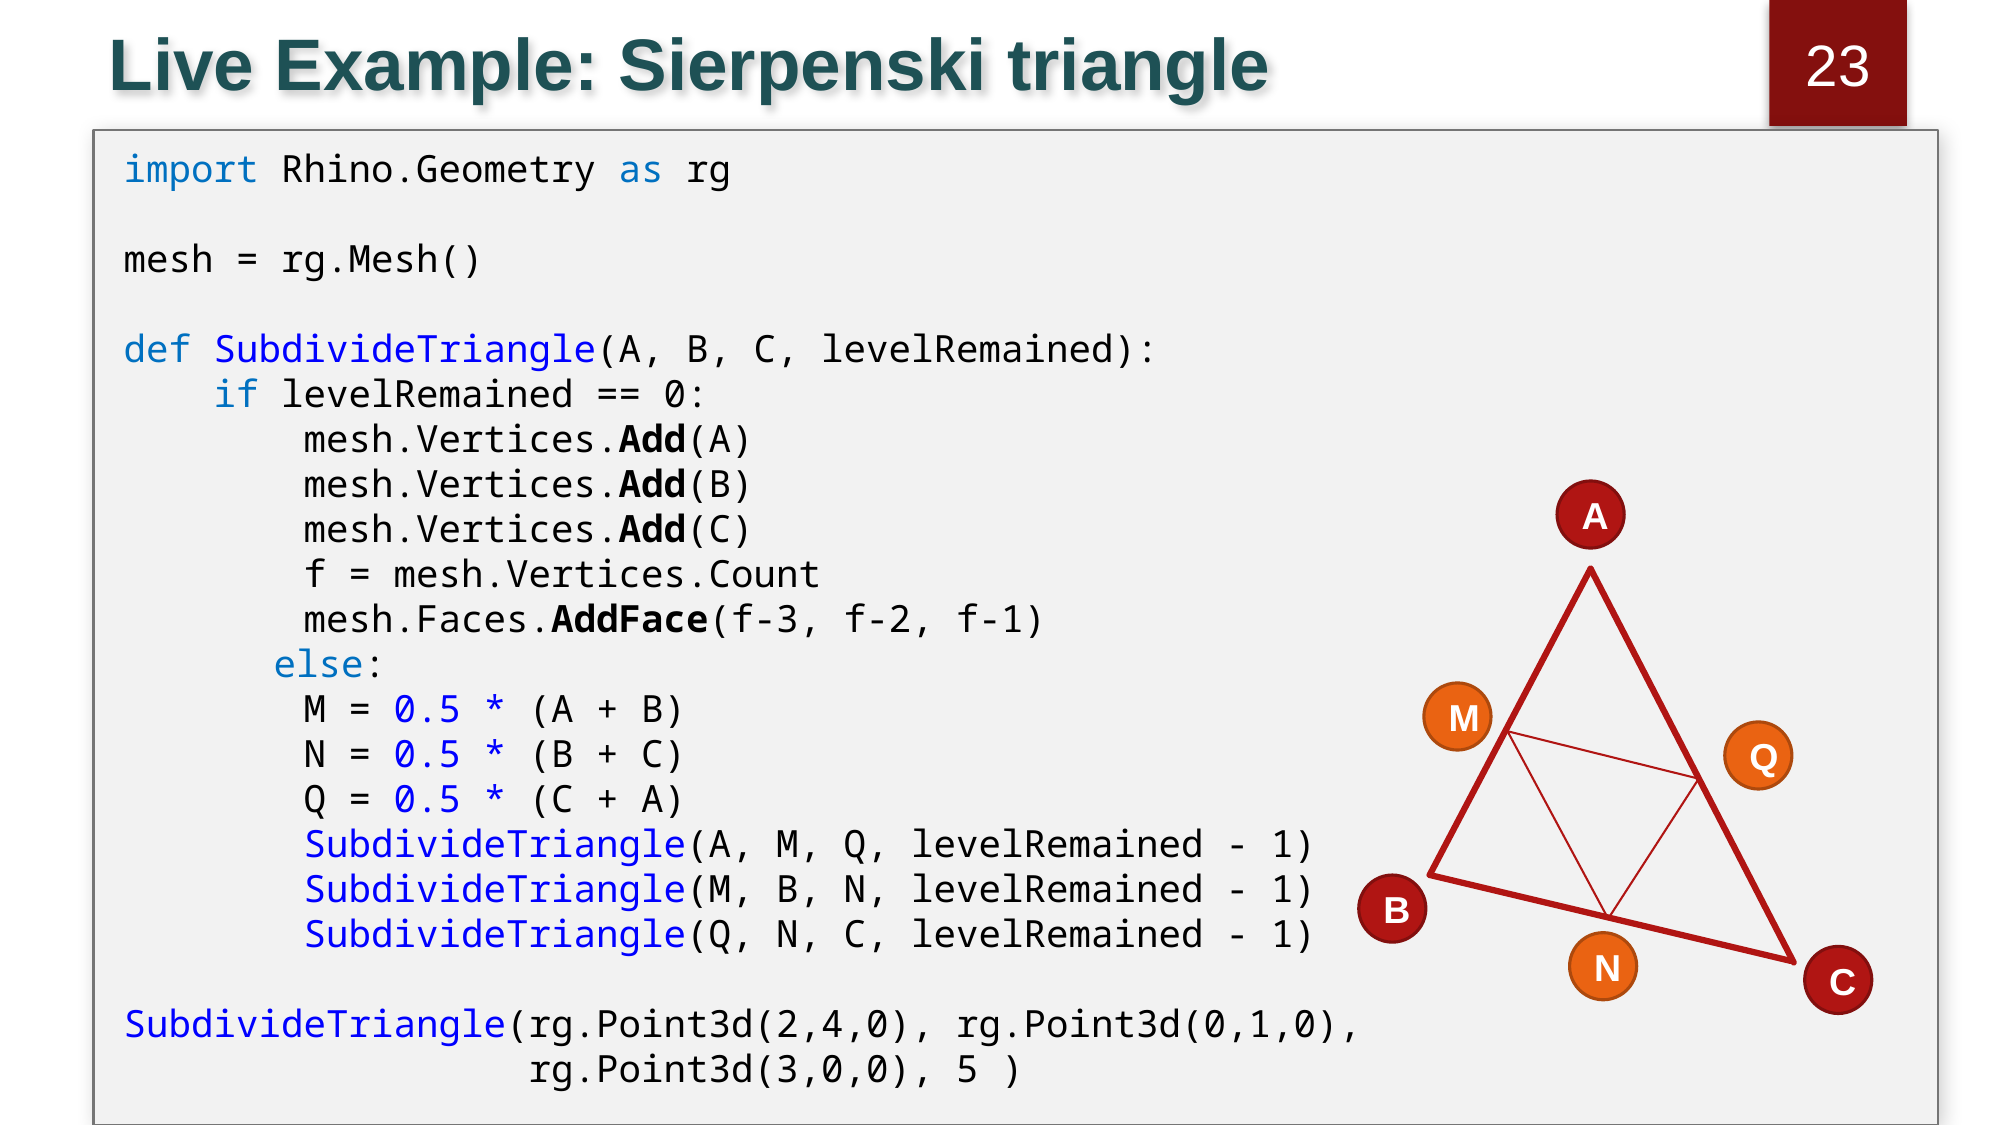

23
# Live Example: Sierpenski triangle
import Rhino.Geometry as rg

mesh = rg.Mesh()

def SubdivideTriangle(A, B, C, levelRemained):
    if levelRemained == 0:
        mesh.Vertices.Add(A)
        mesh.Vertices.Add(B)
        mesh.Vertices.Add(C)
        f = mesh.Vertices.Count
        mesh.Faces.AddFace(f-3, f-2, f-1)
	else:
        M = 0.5 * (A + B)
        N = 0.5 * (B + C)
        Q = 0.5 * (C + A)
        SubdivideTriangle(A, M, Q, levelRemained - 1)
        SubdivideTriangle(M, B, N, levelRemained - 1)
        SubdivideTriangle(Q, N, C, levelRemained - 1)

SubdivideTriangle(rg.Point3d(2,4,0), rg.Point3d(0,1,0),
                  rg.Point3d(3,0,0), 5 )

A
M
Q
B
N
C